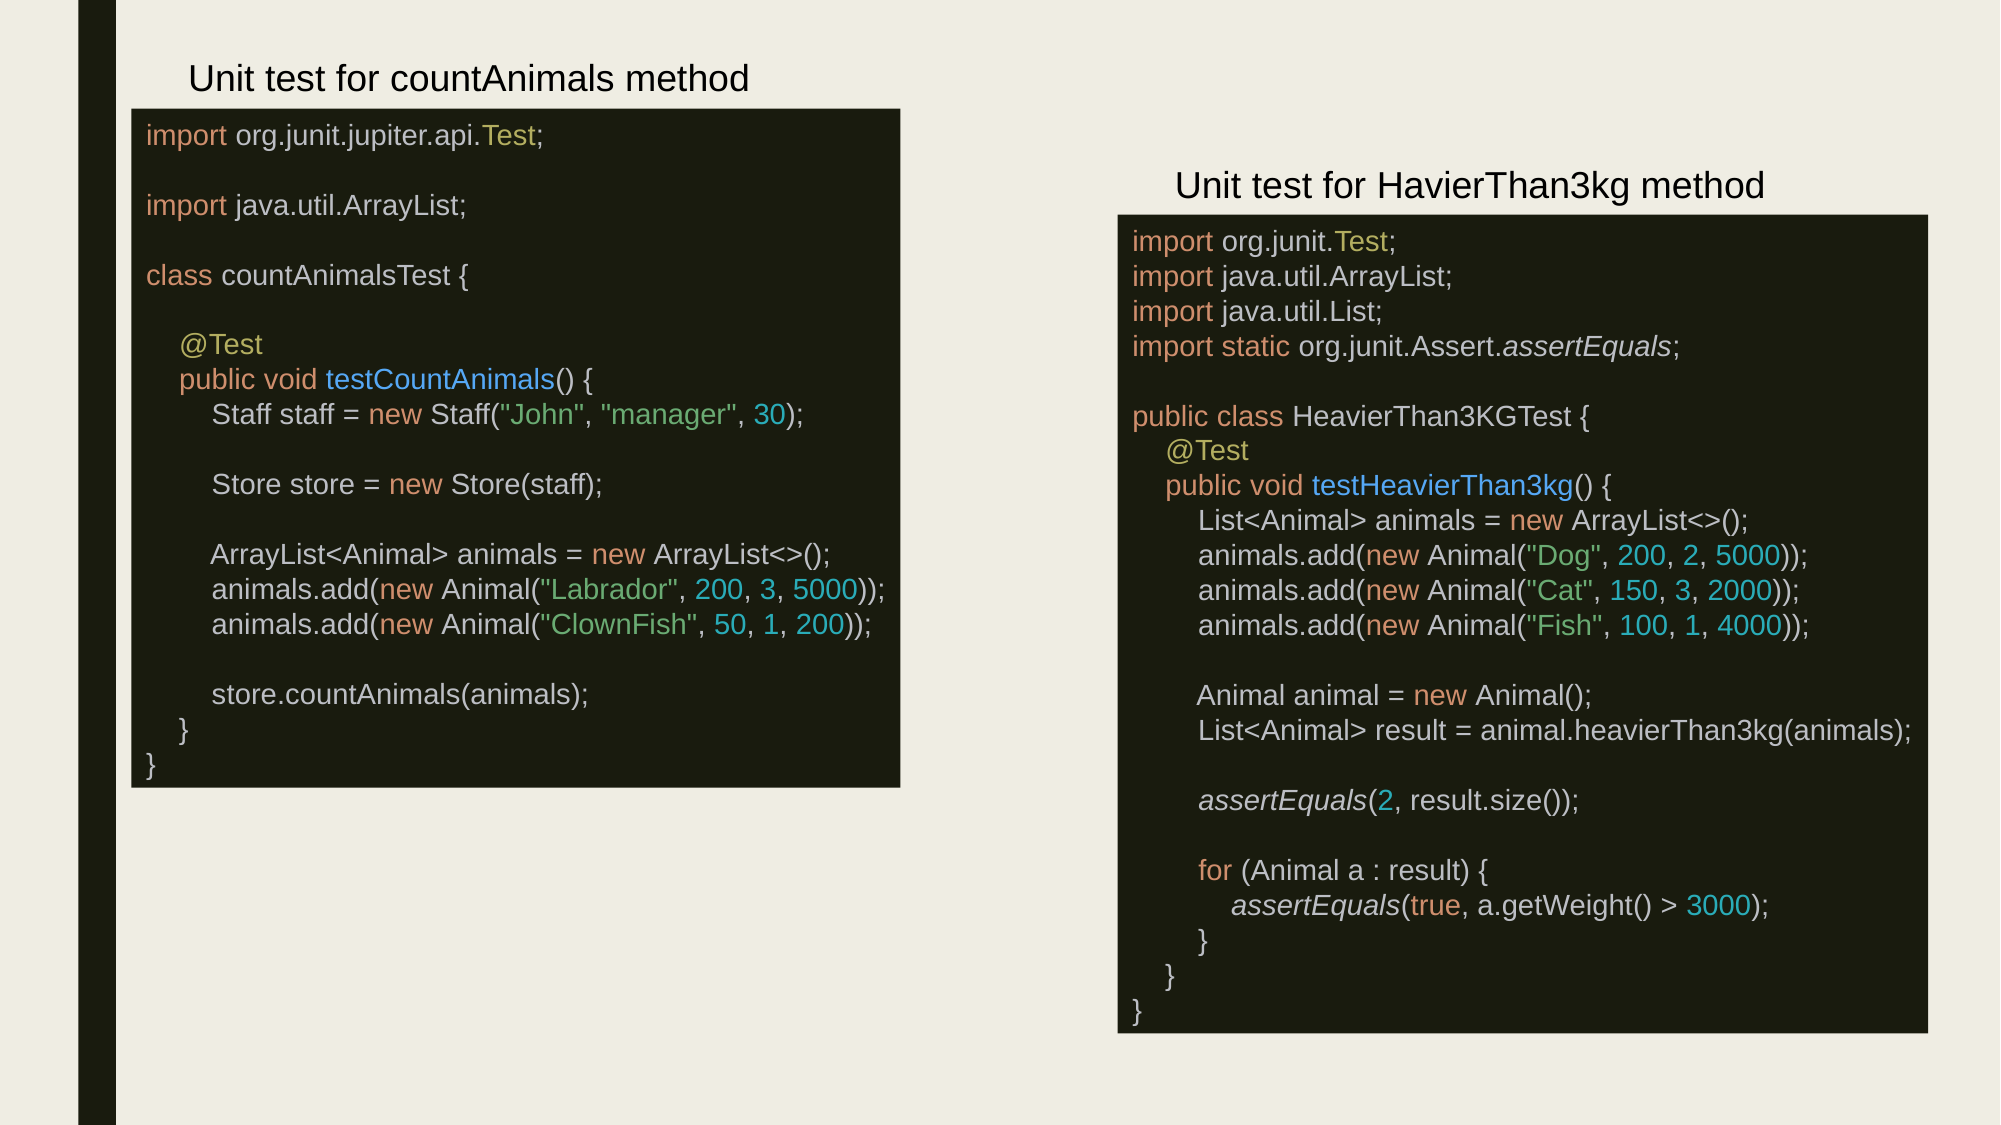

Unit test for countAnimals method
import org.junit.jupiter.api.Test;
import java.util.ArrayList;
class countAnimalsTest {
    @Test
    public void testCountAnimals() {
        Staff staff = new Staff("John", "manager", 30);
        Store store = new Store(staff);
        ArrayList<Animal> animals = new ArrayList<>();
        animals.add(new Animal("Labrador", 200, 3, 5000));
        animals.add(new Animal("ClownFish", 50, 1, 200));
        store.countAnimals(animals);
    }
}
Unit test for HavierThan3kg method
import org.junit.Test;
import java.util.ArrayList;
import java.util.List;
import static org.junit.Assert.assertEquals;
public class HeavierThan3KGTest {
    @Test
    public void testHeavierThan3kg() {
        List<Animal> animals = new ArrayList<>();
        animals.add(new Animal("Dog", 200, 2, 5000));
        animals.add(new Animal("Cat", 150, 3, 2000));
        animals.add(new Animal("Fish", 100, 1, 4000));
        Animal animal = new Animal();
        List<Animal> result = animal.heavierThan3kg(animals);
        assertEquals(2, result.size());
        for (Animal a : result) {
            assertEquals(true, a.getWeight() > 3000);
        }
    }
}